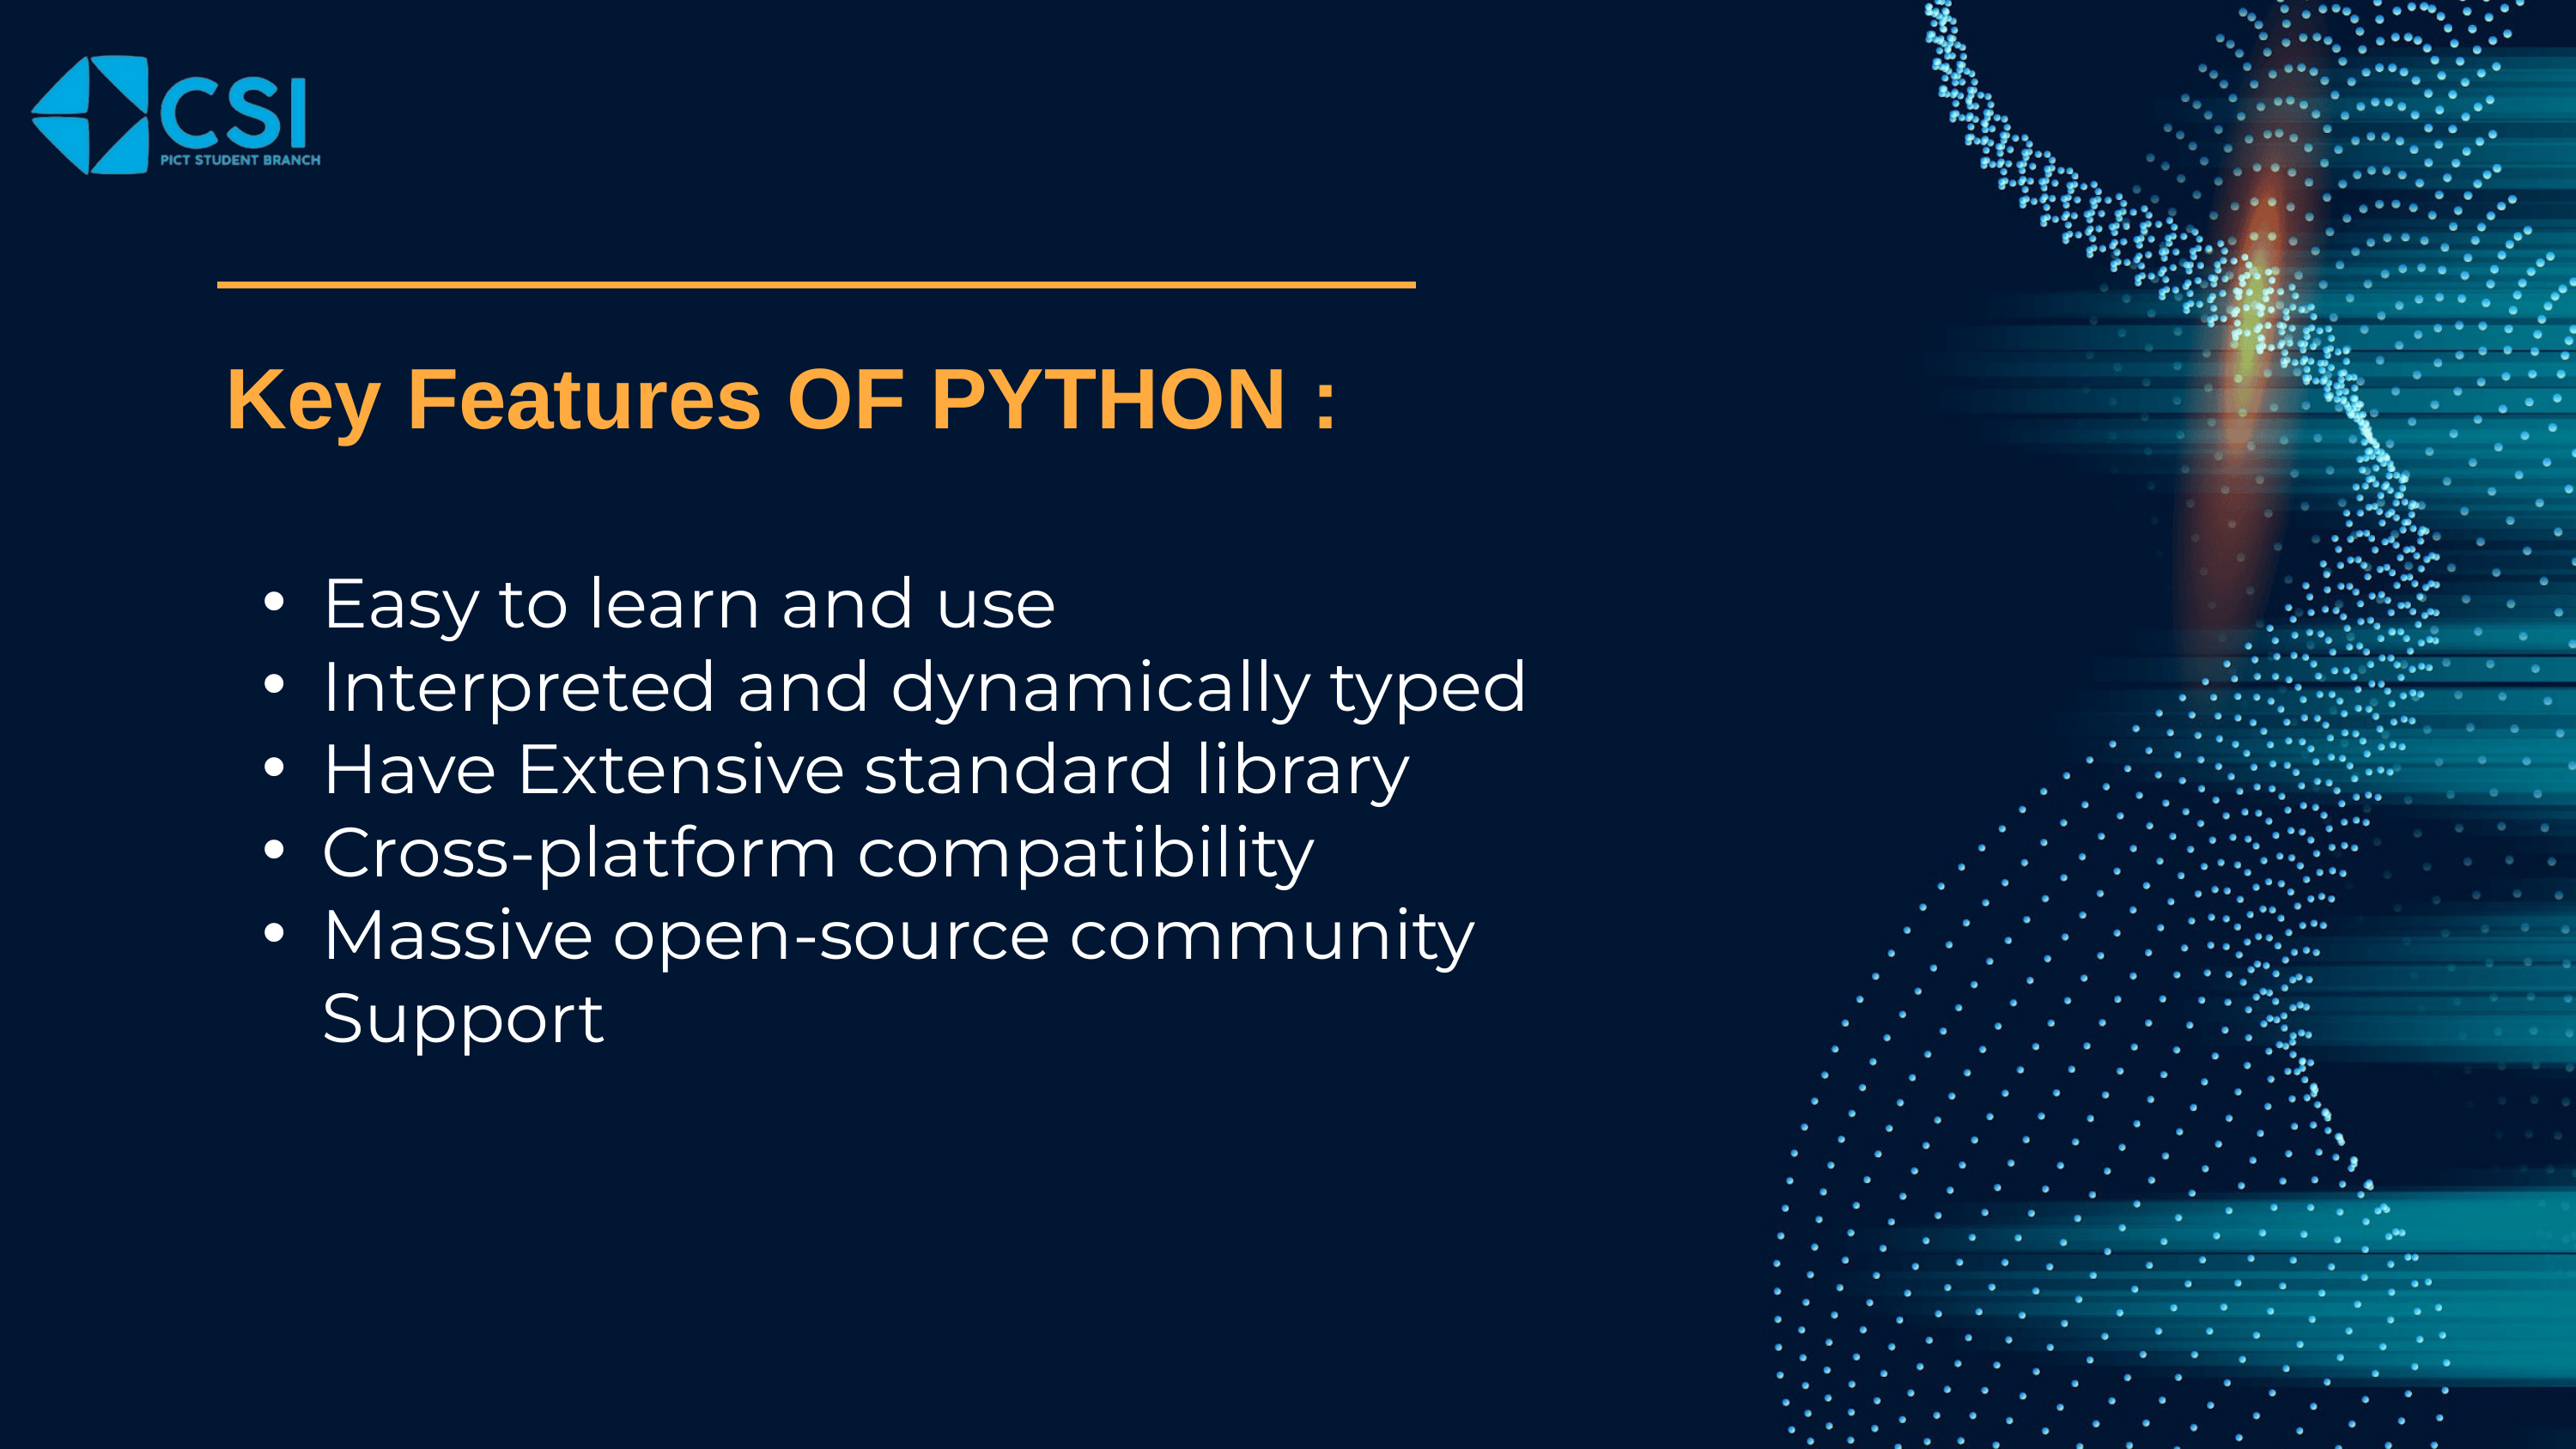

Key Features OF PYTHON :

Easy to learn and use
Interpreted and dynamically typed
Have Extensive standard library
Cross-platform compatibility
Massive open-source community Support